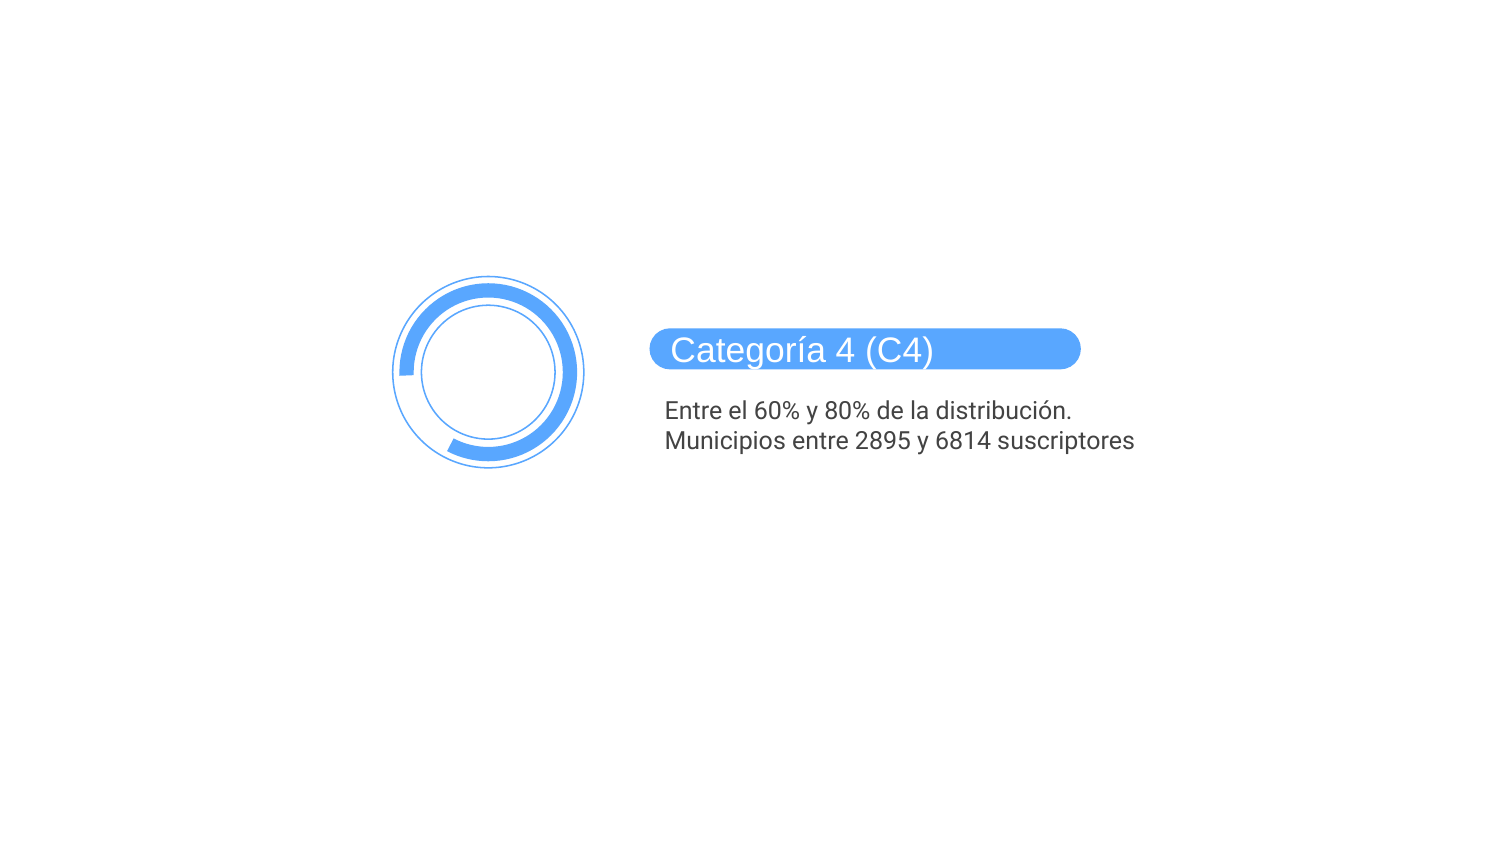

Categoría 4 (C4)
Entre el 60% y 80% de la distribución.
Municipios entre 2895 y 6814 suscriptores
5026
Estrato 2
5026
Estrato 2
5026
Estrato 2
5026
Estrato 2
5026
Estrato 2